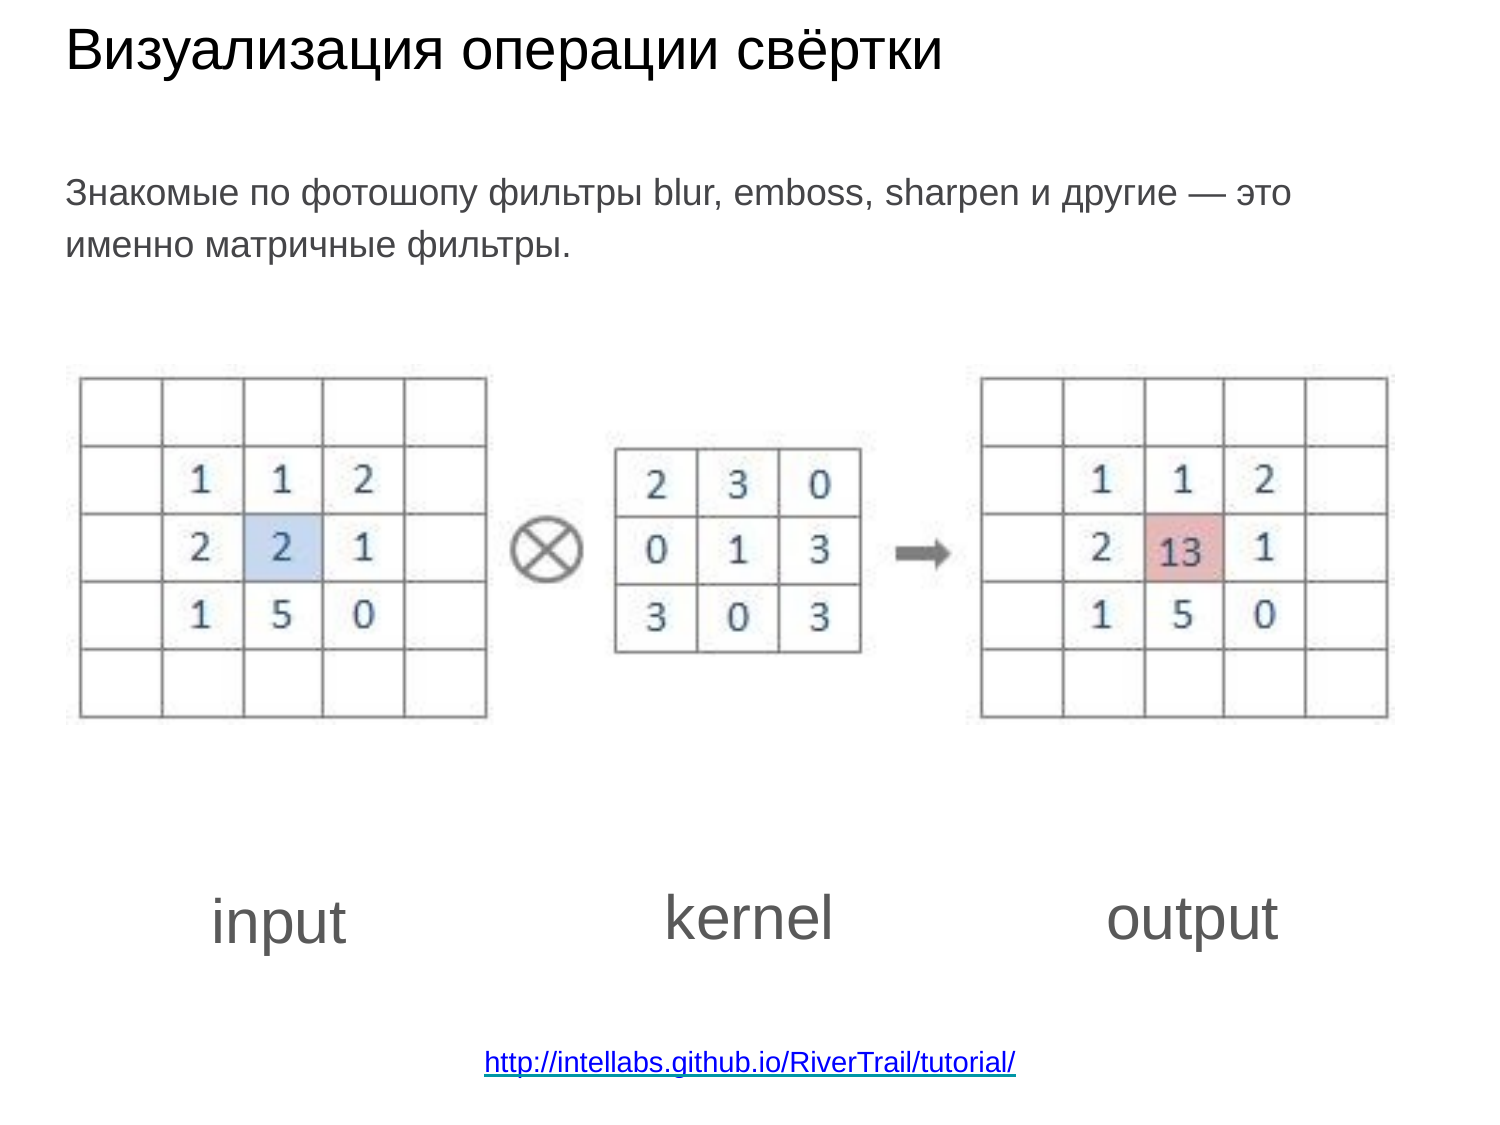

# Визуализация операции свёртки
Знакомые по фотошопу фильтры blur, emboss, sharpen и другие — это  именно матричные фильтры.

kernel
output
input
http://intellabs.github.io/RiverTrail/tutorial/